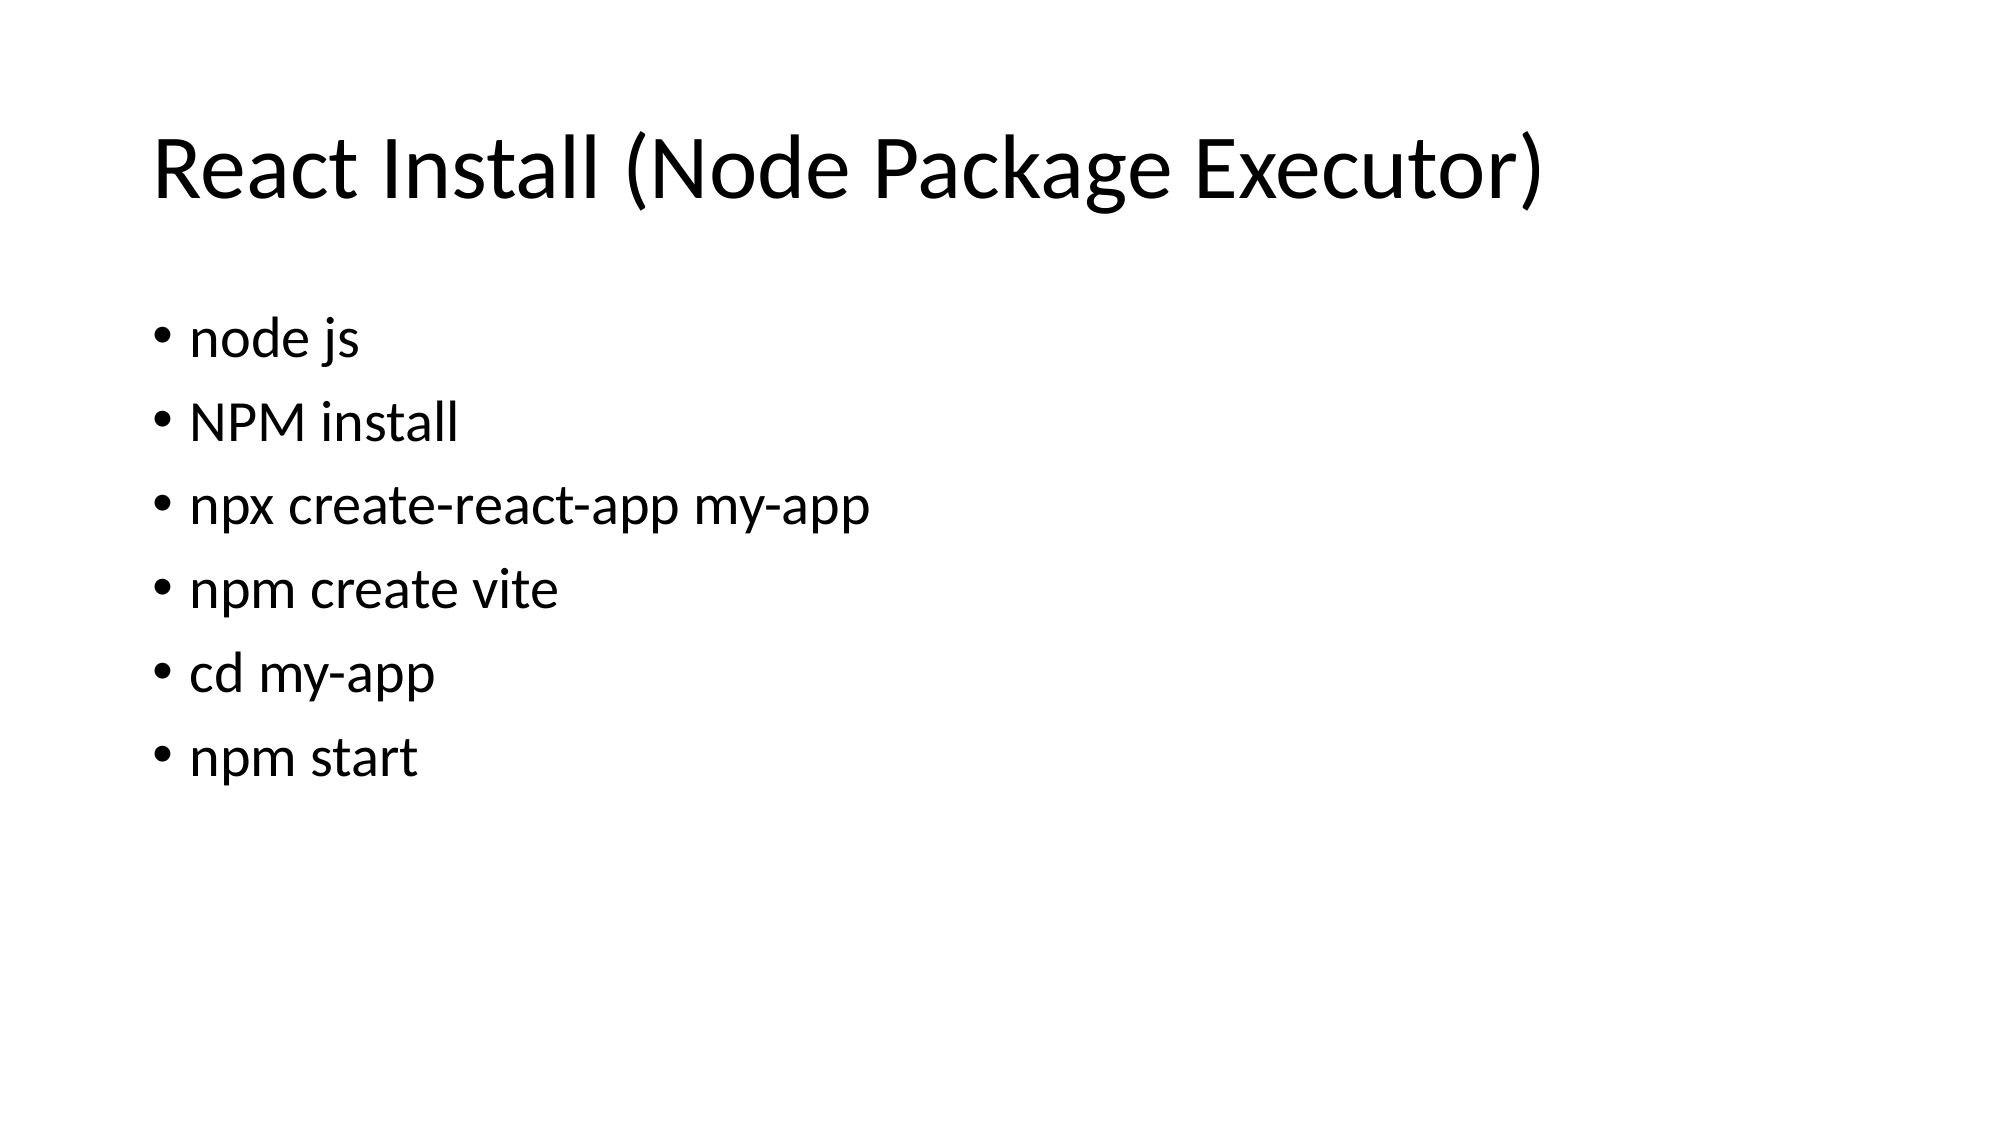

# React Install (Node Package Executor)
node js
NPM install
npx create-react-app my-app
npm create vite
cd my-app
npm start